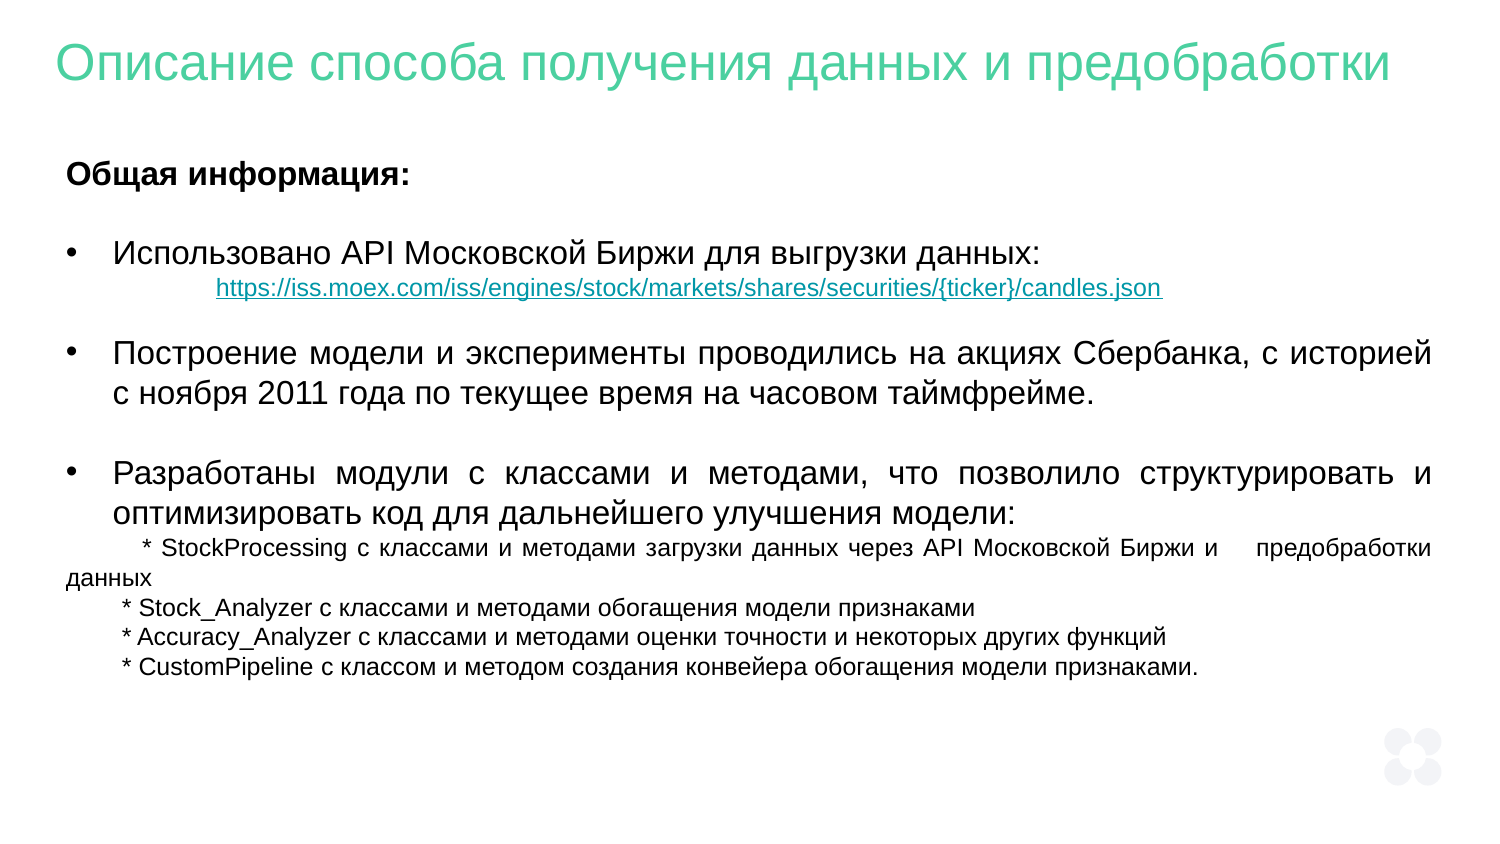

Описание способа получения данных и предобработки
Общая информация:

Использовано API Московской Биржи для выгрузки данных:
	https://iss.moex.com/iss/engines/stock/markets/shares/securities/{ticker}/candles.json

Построение модели и эксперименты проводились на акциях Сбербанка, с историей с ноября 2011 года по текущее время на часовом таймфрейме.

Разработаны модули с классами и методами, что позволило структурировать и оптимизировать код для дальнейшего улучшения модели:
        * StockProcessing с классами и методами загрузки данных через API Московской Биржи и    предобработки данных
        * Stock_Analyzer с классами и методами обогащения модели признаками
        * Accuracy_Analyzer с классами и методами оценки точности и некоторых других функций
        * CustomPipeline с классом и методом создания конвейера обогащения модели признаками.